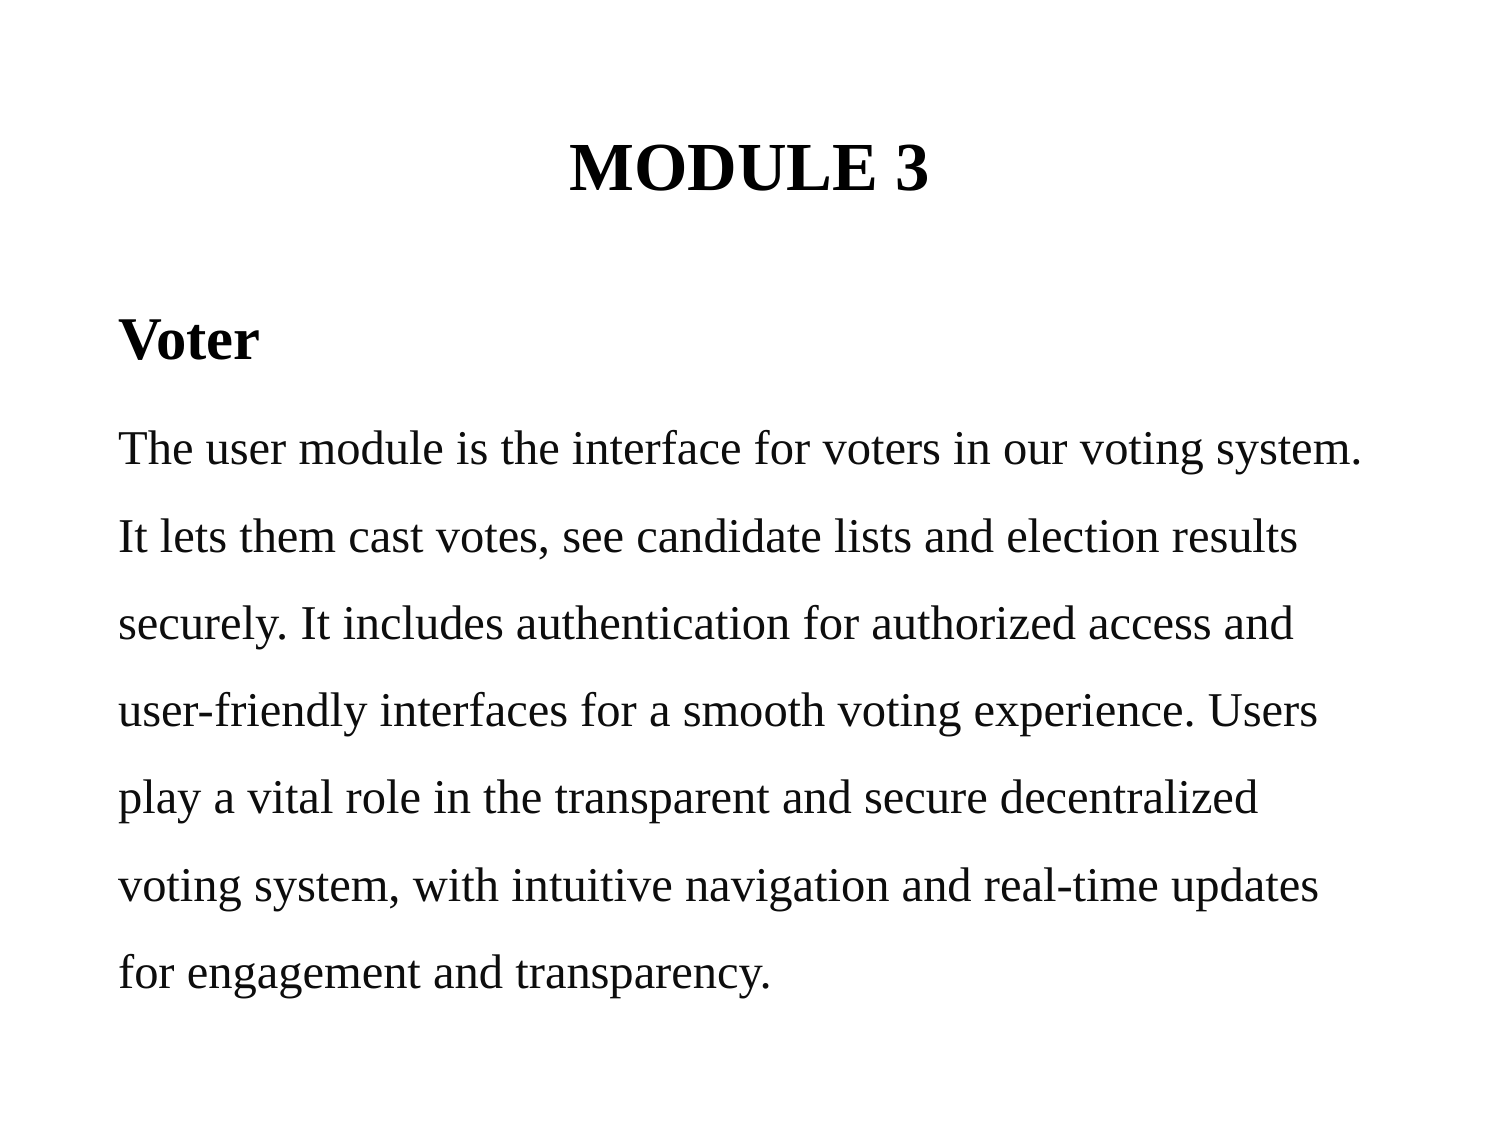

# MODULE 3
Voter
The user module is the interface for voters in our voting system. It lets them cast votes, see candidate lists and election results securely. It includes authentication for authorized access and user-friendly interfaces for a smooth voting experience. Users play a vital role in the transparent and secure decentralized voting system, with intuitive navigation and real-time updates for engagement and transparency.